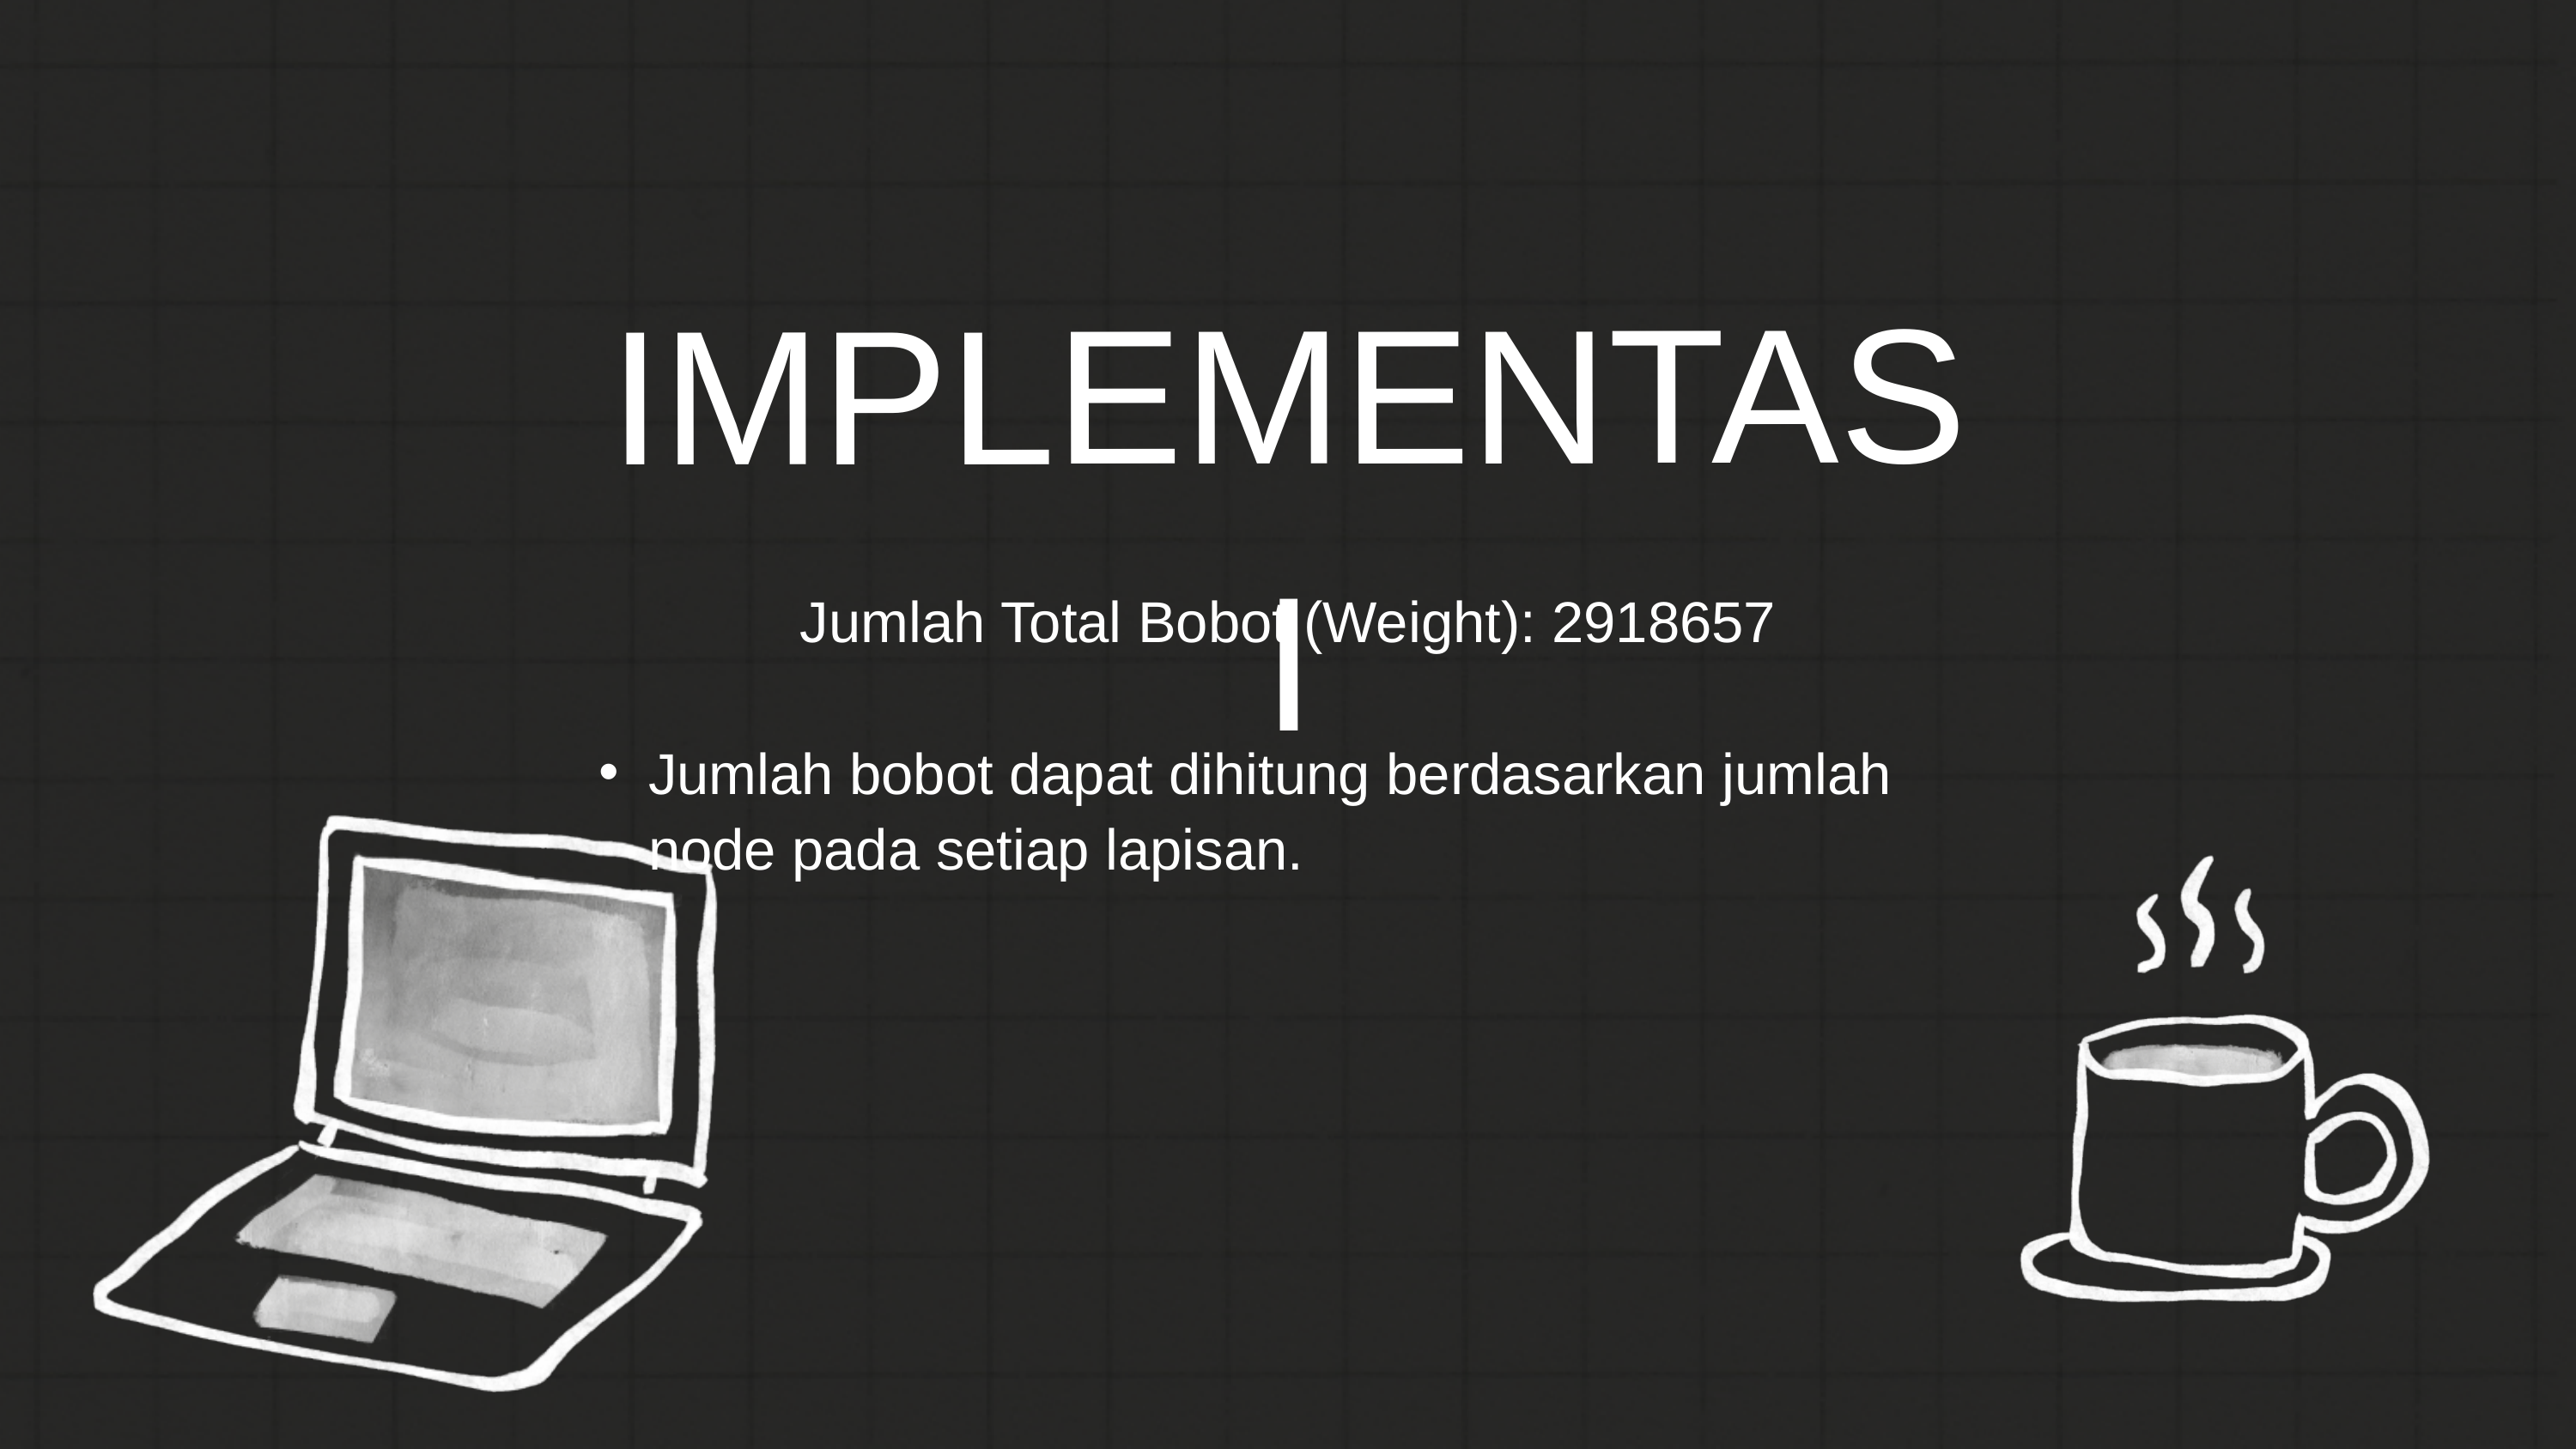

IMPLEMENTASI
Jumlah Total Bobot (Weight): 2918657

Jumlah bobot dapat dihitung berdasarkan jumlah node pada setiap lapisan.